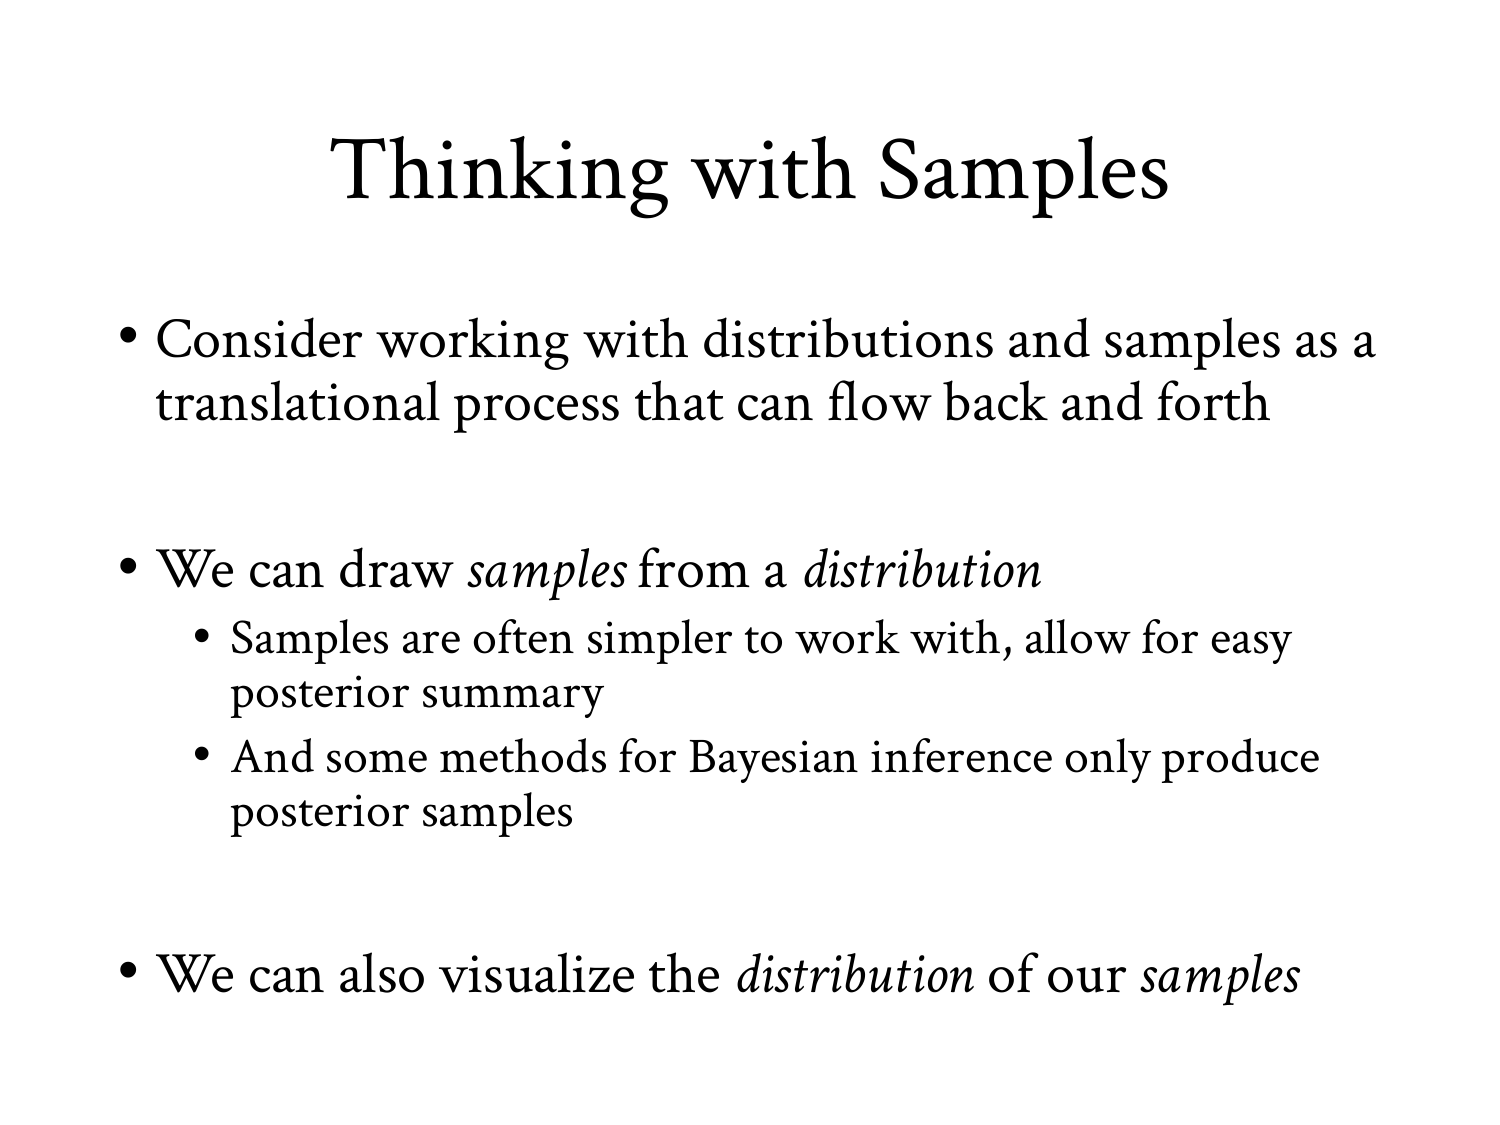

# Thinking with Samples
Consider working with distributions and samples as a translational process that can flow back and forth

We can draw samples from a distribution
Samples are often simpler to work with, allow for easy posterior summary
And some methods for Bayesian inference only produce posterior samples

We can also visualize the distribution of our samples